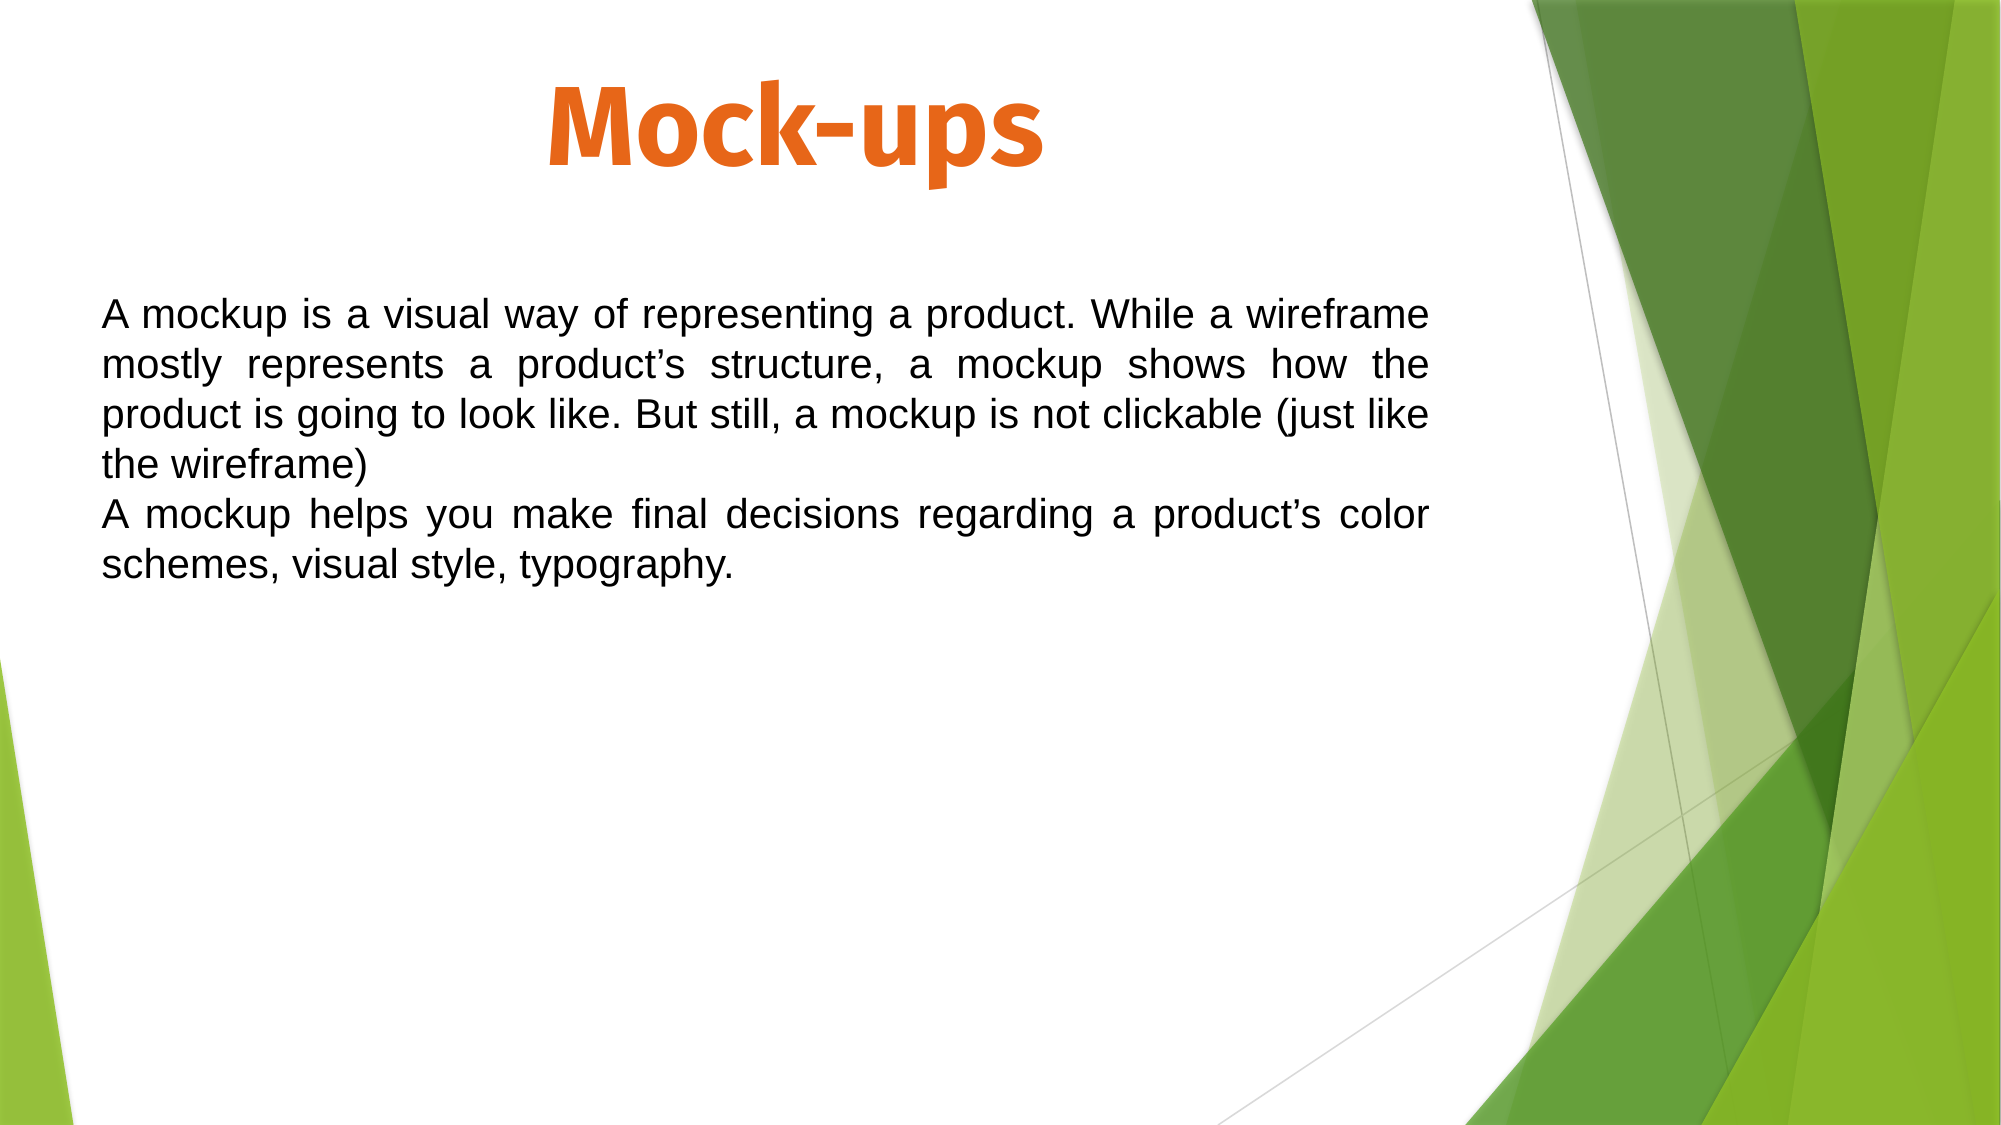

Mock-ups
A mockup is a visual way of representing a product. While a wireframe mostly represents a product’s structure, a mockup shows how the product is going to look like. But still, a mockup is not clickable (just like the wireframe)
A mockup helps you make final decisions regarding a product’s color schemes, visual style, typography.